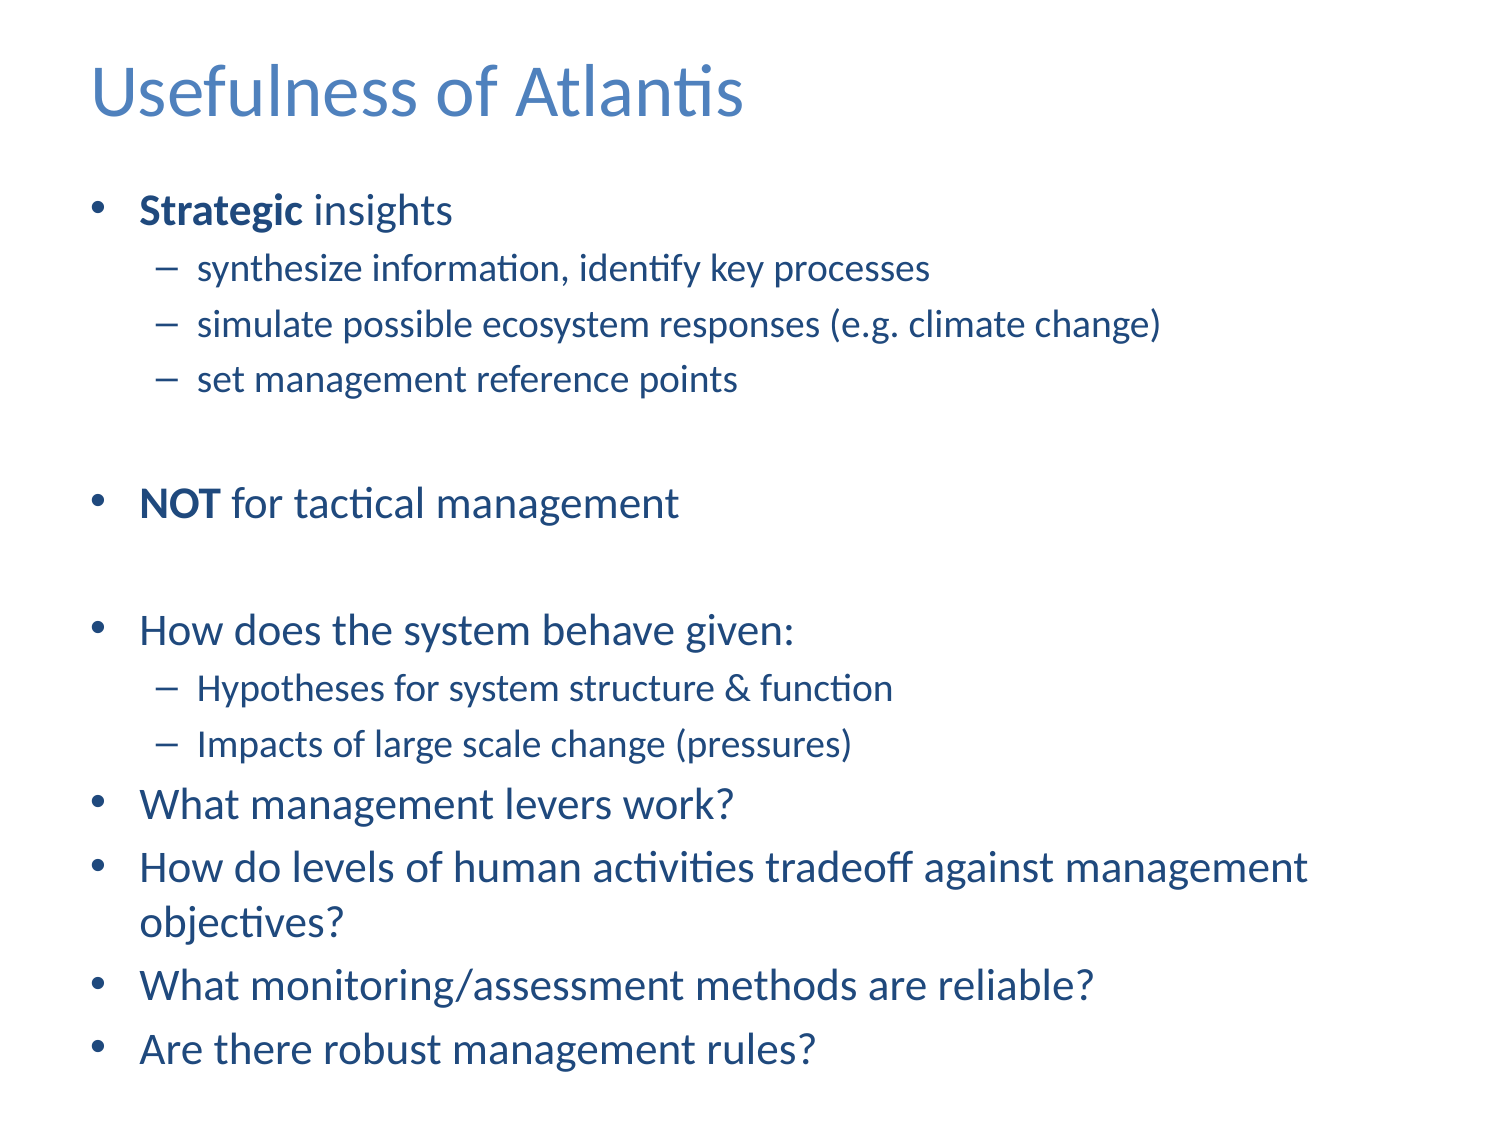

# Usefulness of Atlantis
Strategic insights
synthesize information, identify key processes
simulate possible ecosystem responses (e.g. climate change)
set management reference points

NOT for tactical management

How does the system behave given:
Hypotheses for system structure & function
Impacts of large scale change (pressures)
What management levers work?
How do levels of human activities tradeoff against management objectives?
What monitoring/assessment methods are reliable?
Are there robust management rules?